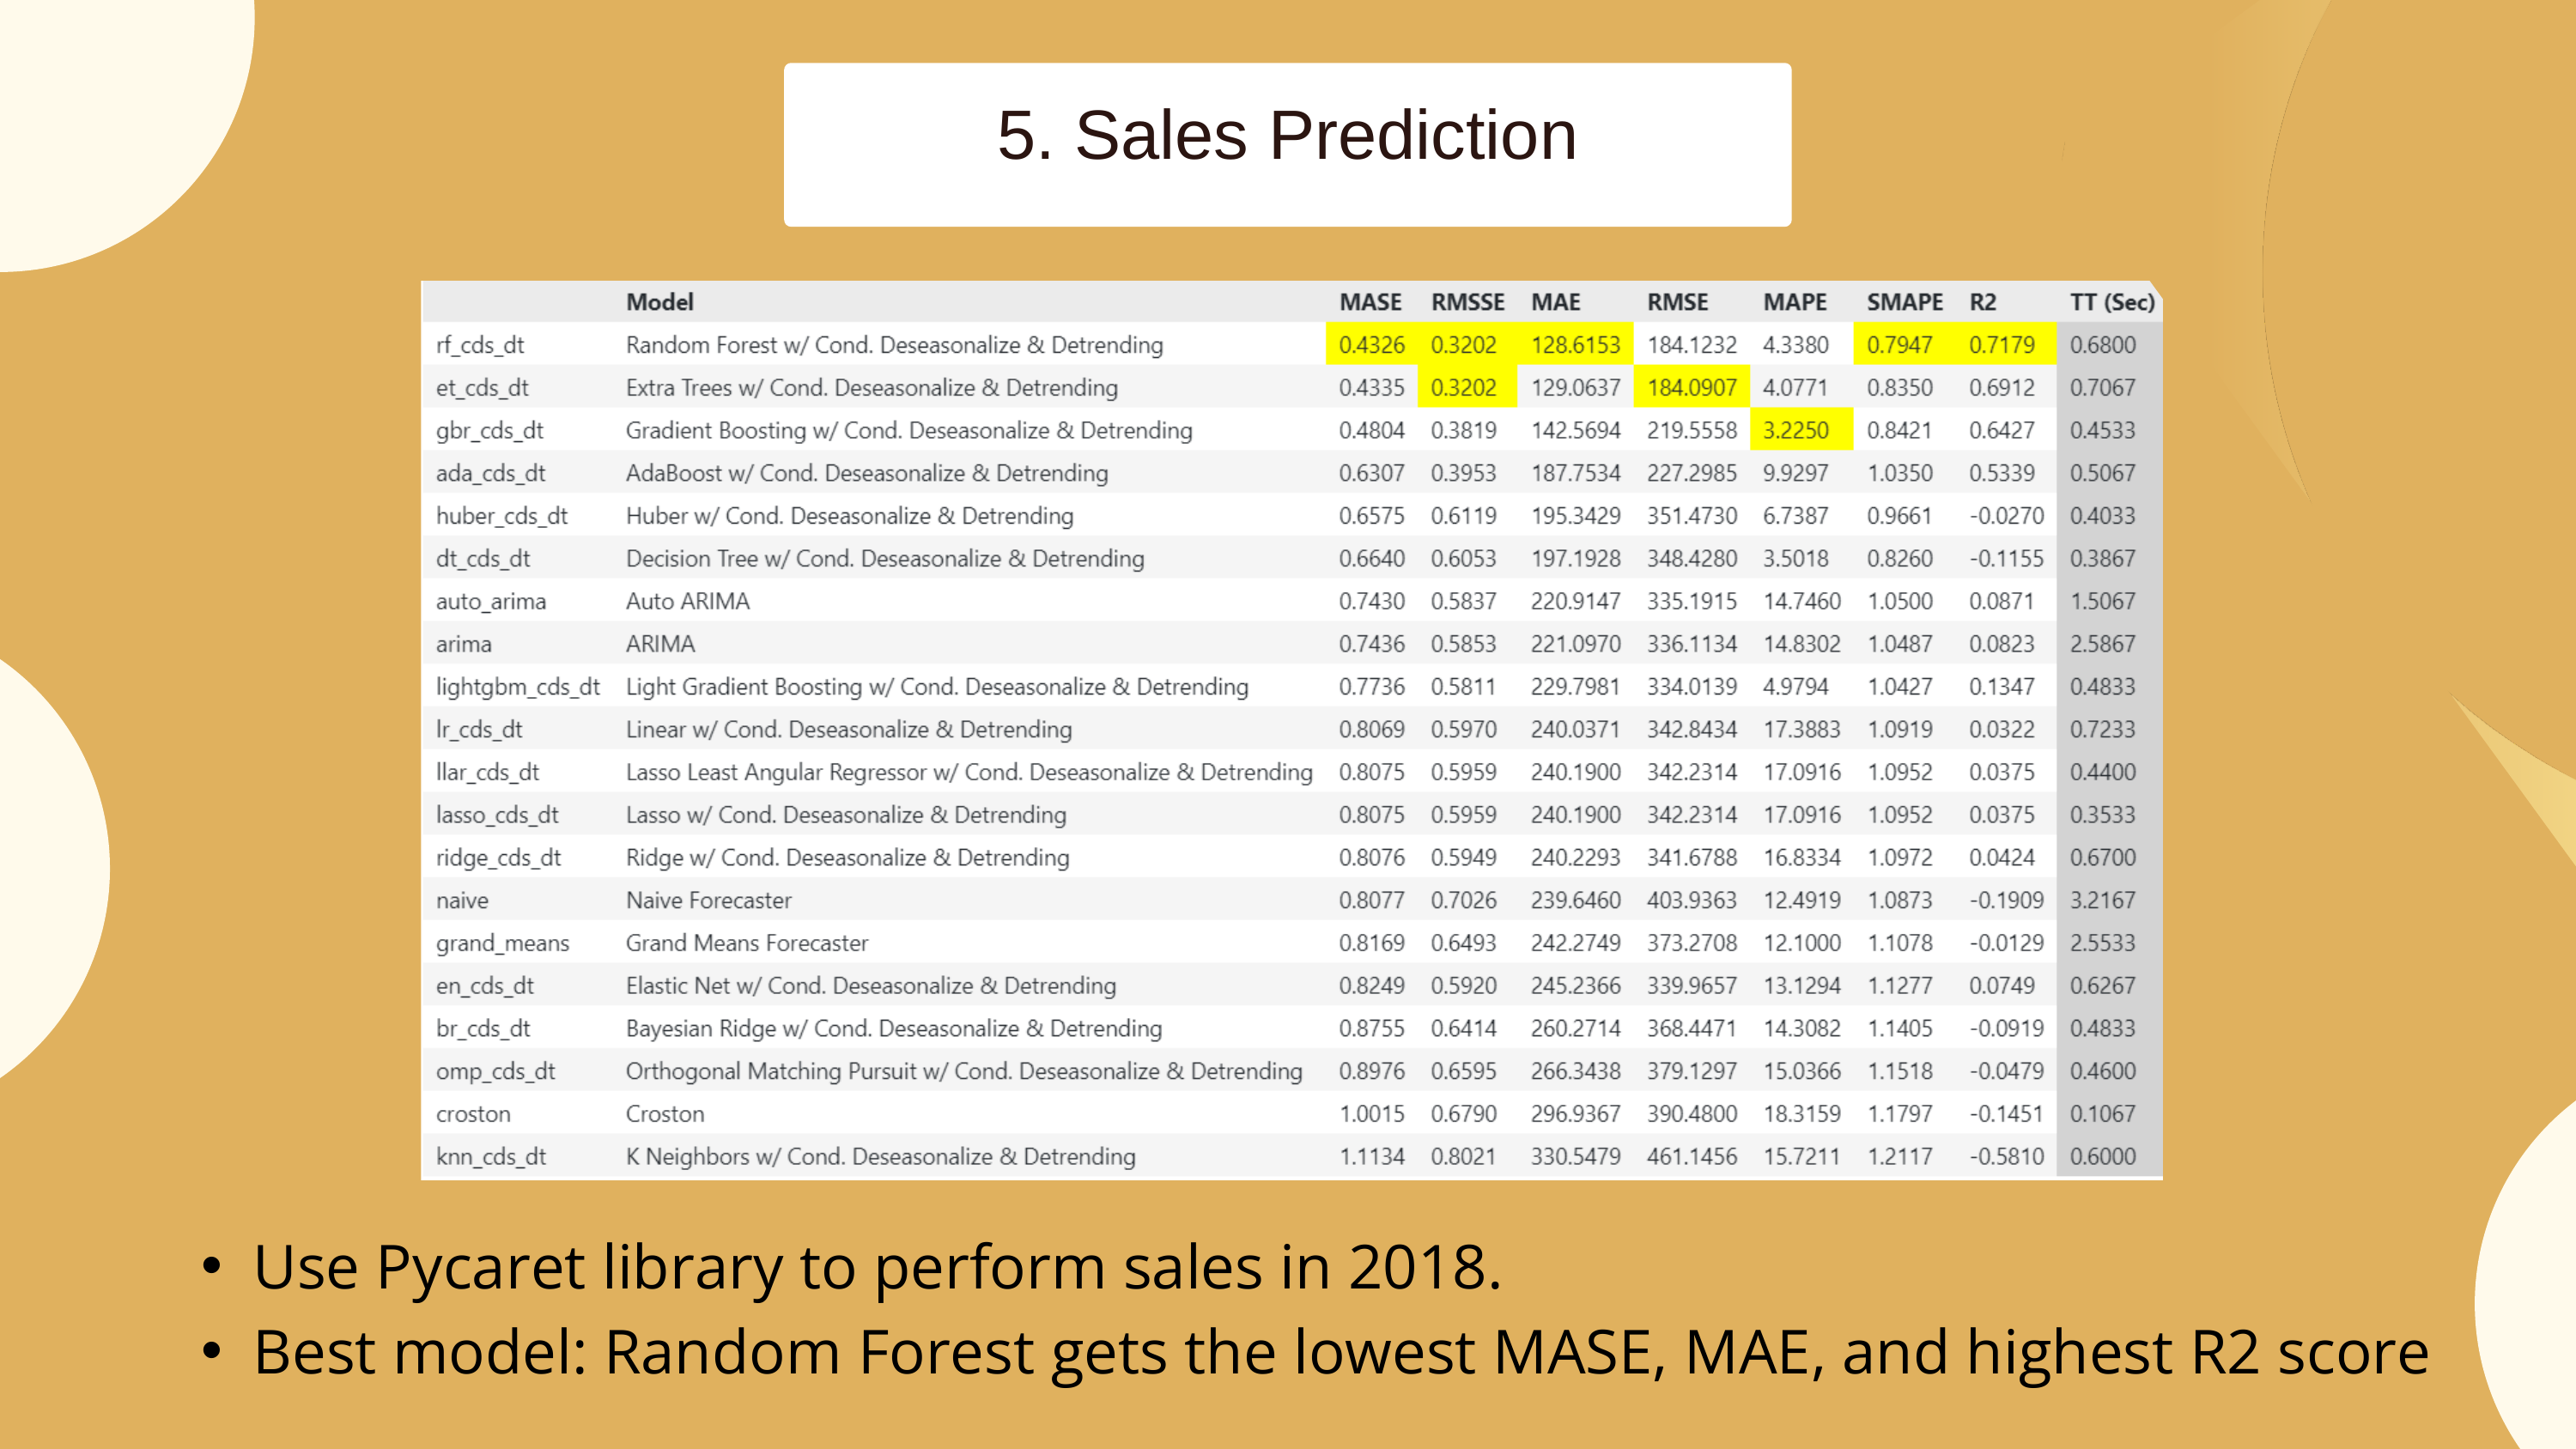

5. Sales Prediction

Use Pycaret library to perform sales in 2018.
Best model: Random Forest gets the lowest MASE, MAE, and highest R2 score